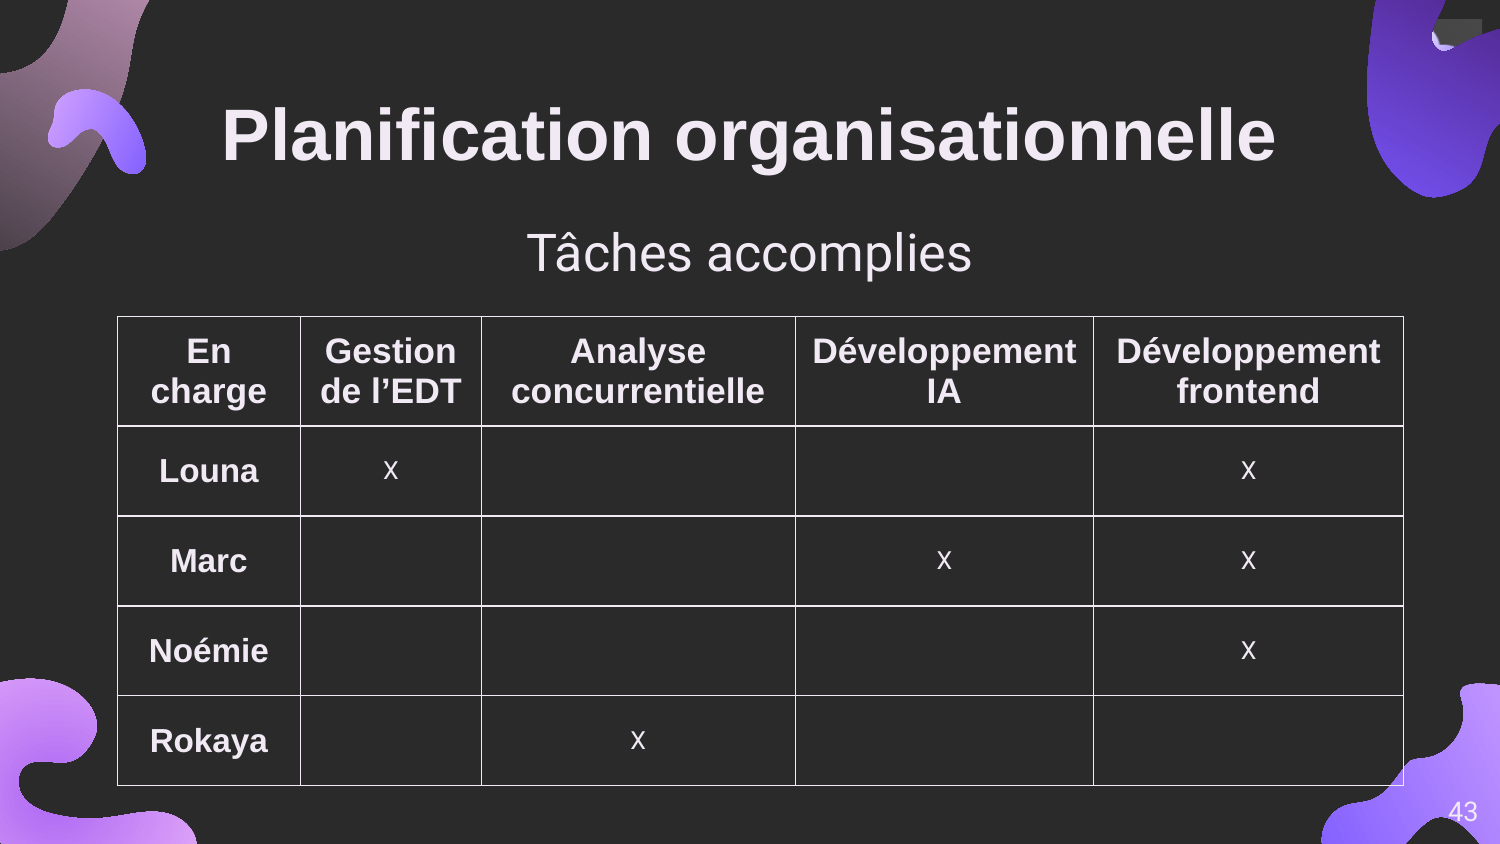

# Planification organisationnelle

Tâches accomplies
| En charge | Gestion de l’EDT | Analyse concurrentielle | Développement IA | Développement frontend |
| --- | --- | --- | --- | --- |
| Louna | X |  |  | X |
| Marc |  |  | X | X |
| Noémie |  |  |  | X |
| Rokaya |  | X |  |  |

43